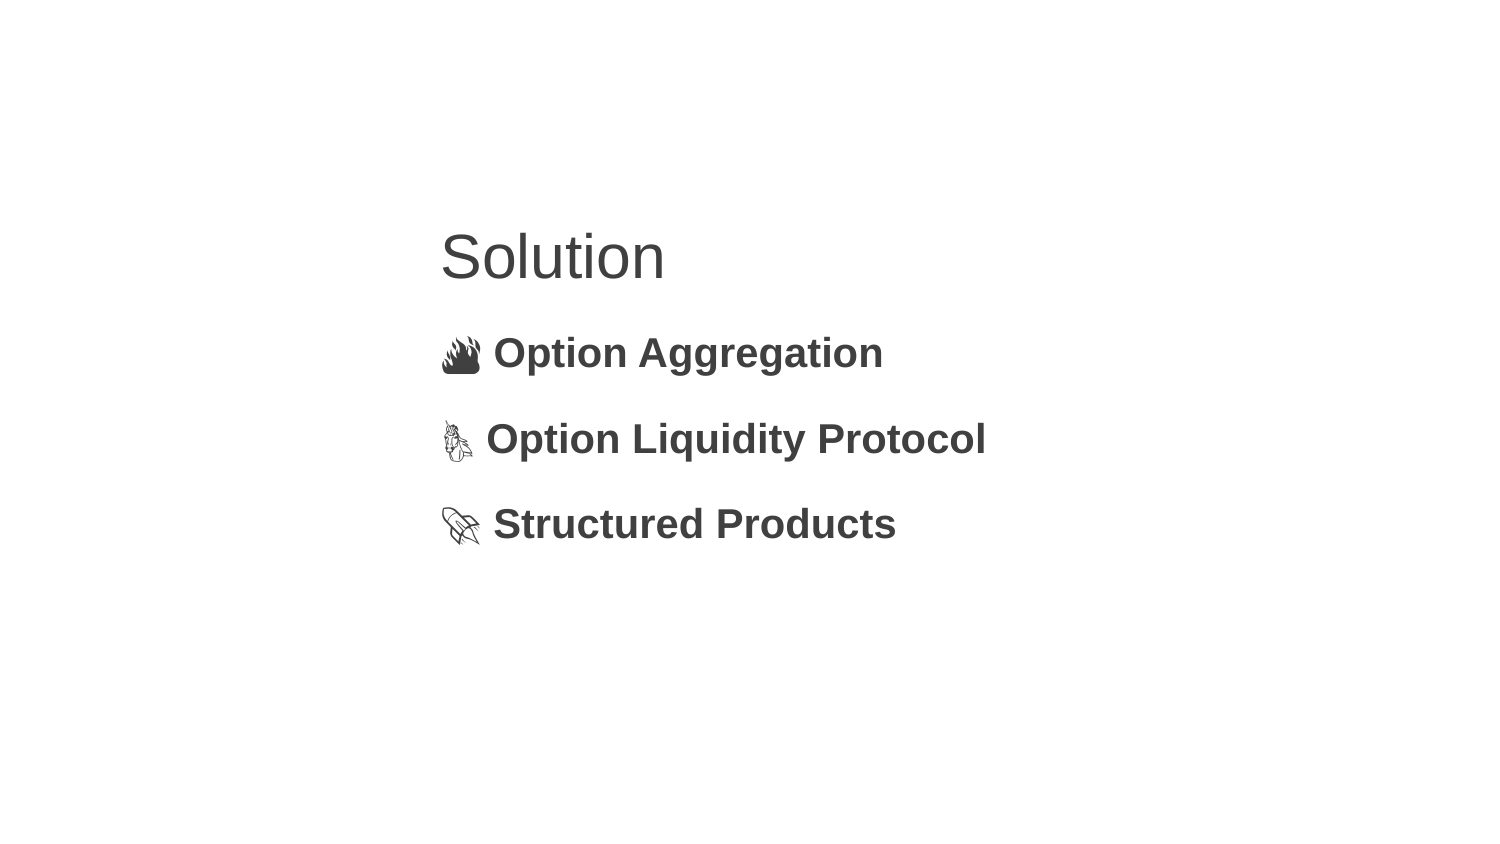

Solution
🔥 Option Aggregation
🦄 Option Liquidity Protocol
🚀 Structured Products